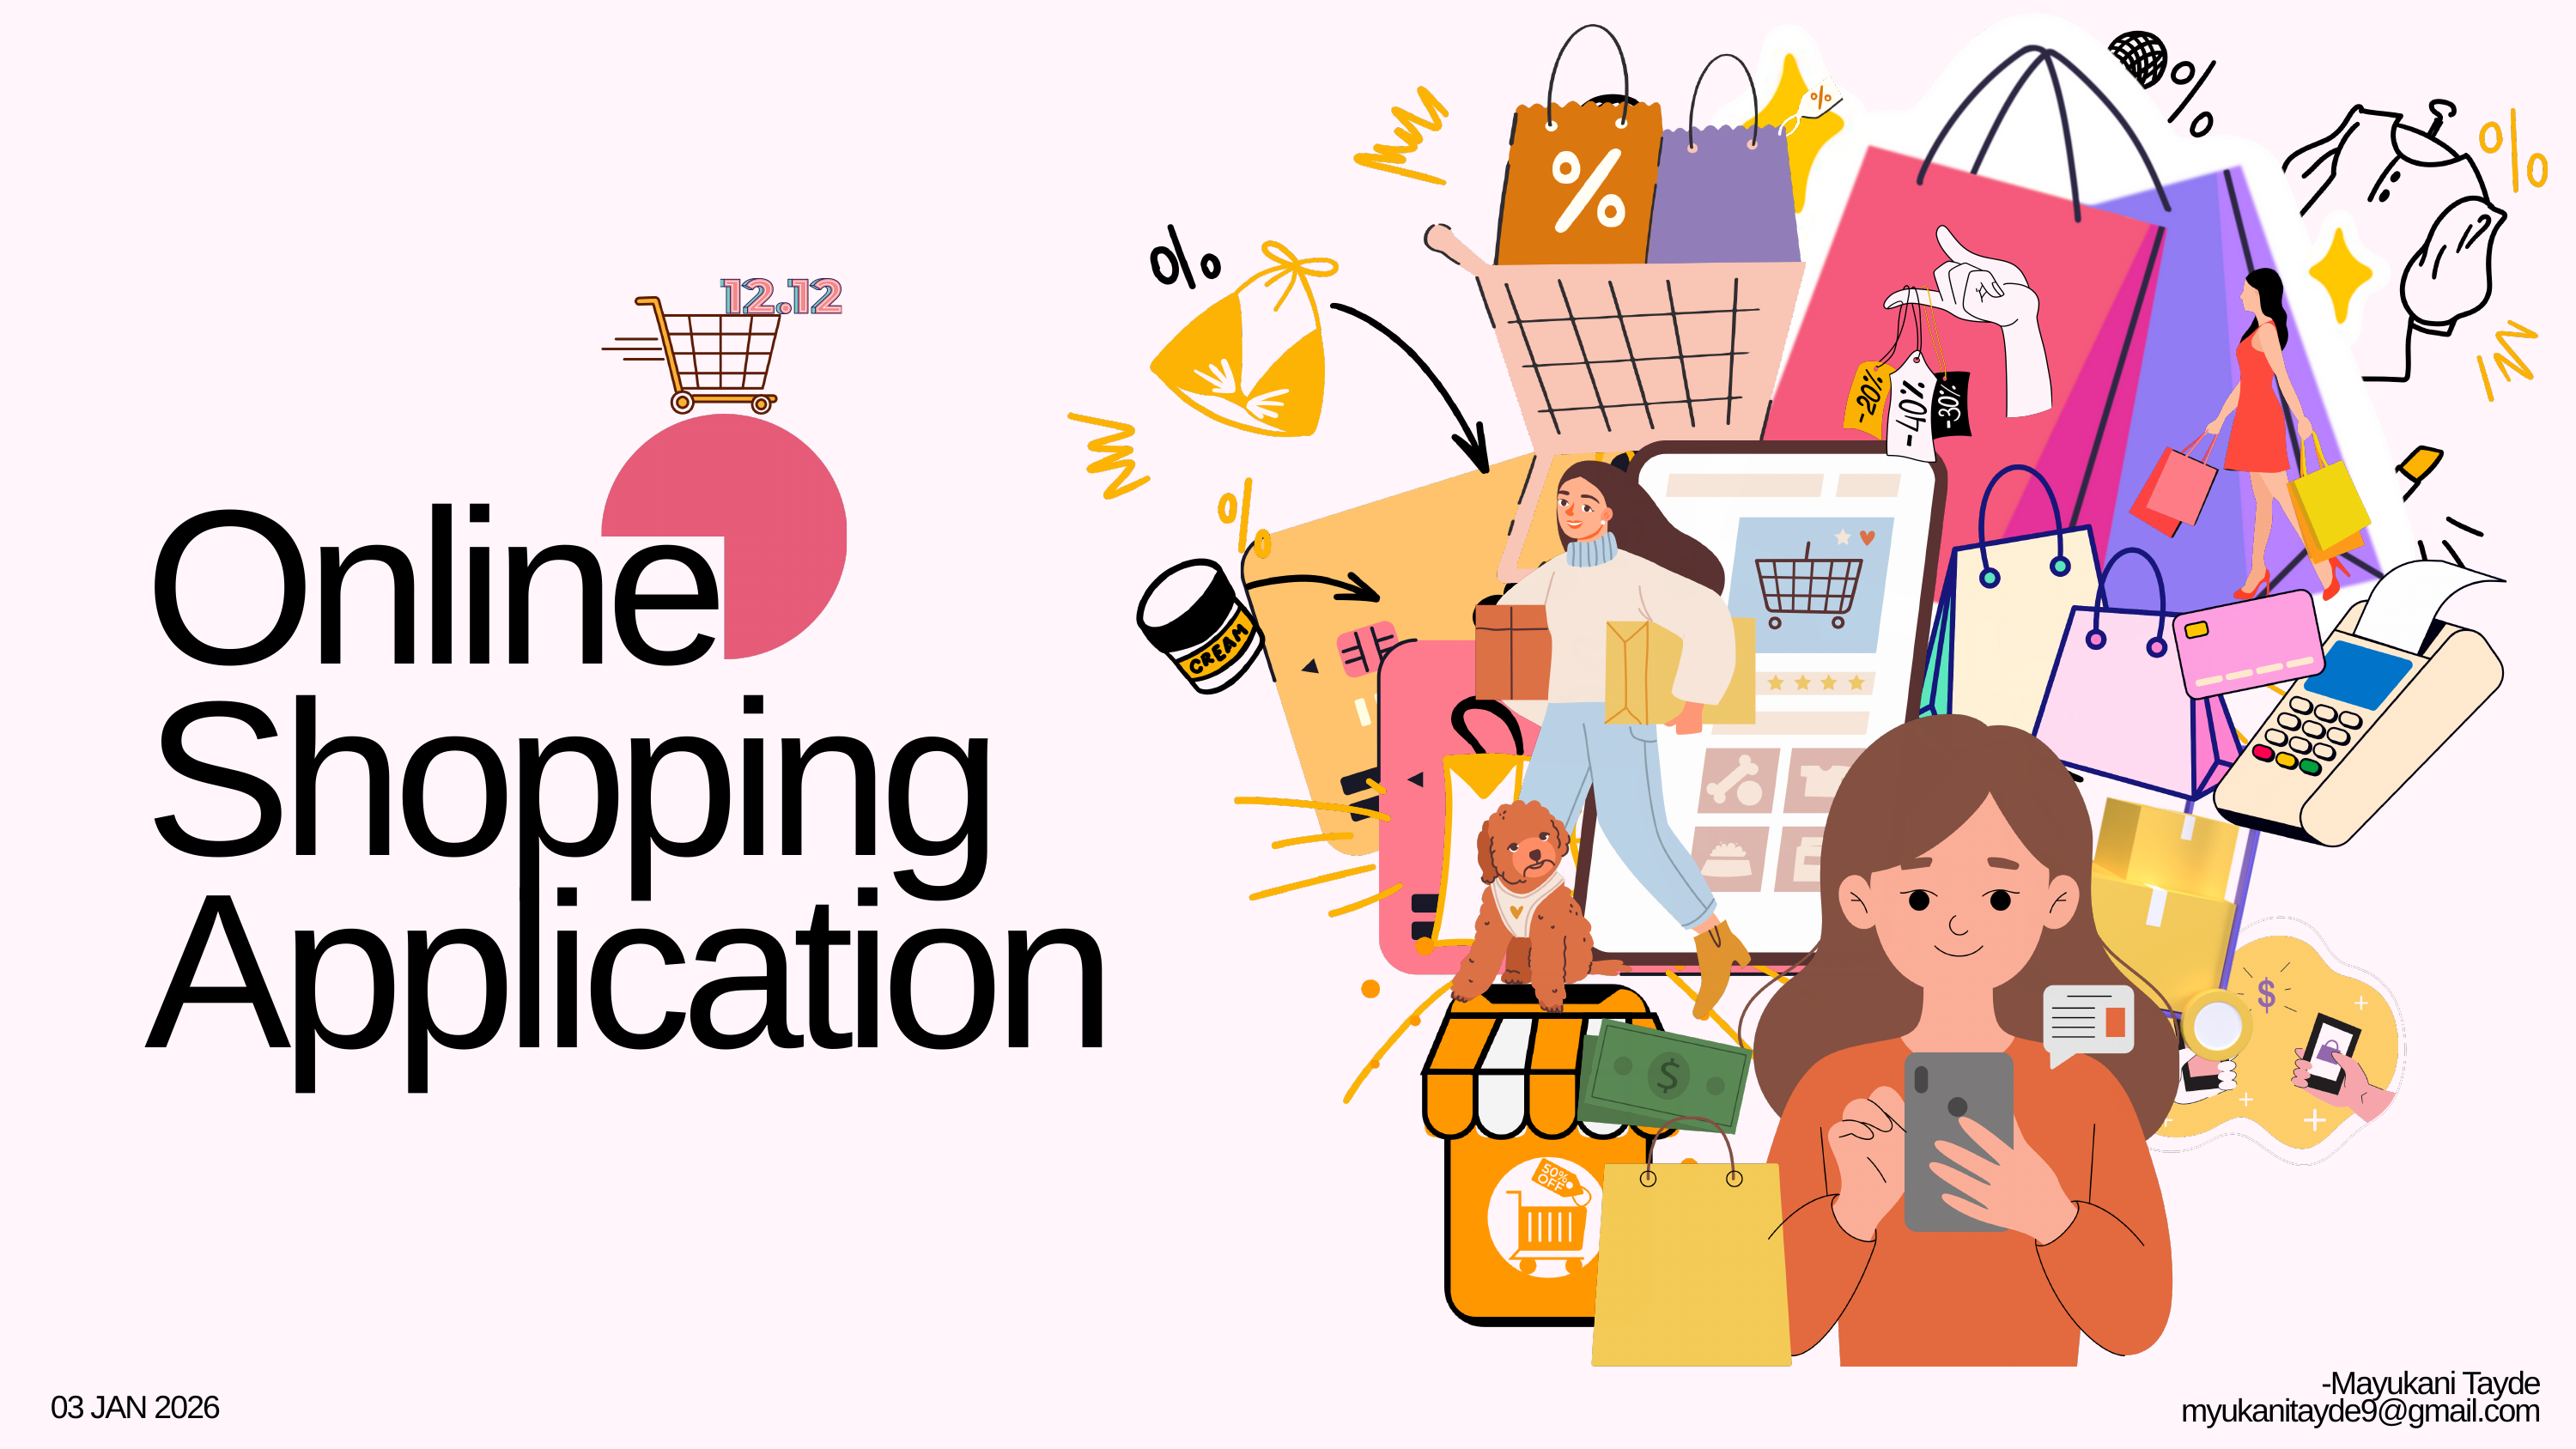

Online Shopping
Application

-Mayukani Tayde
myukanitayde9@gmail.com
03 JAN 2026